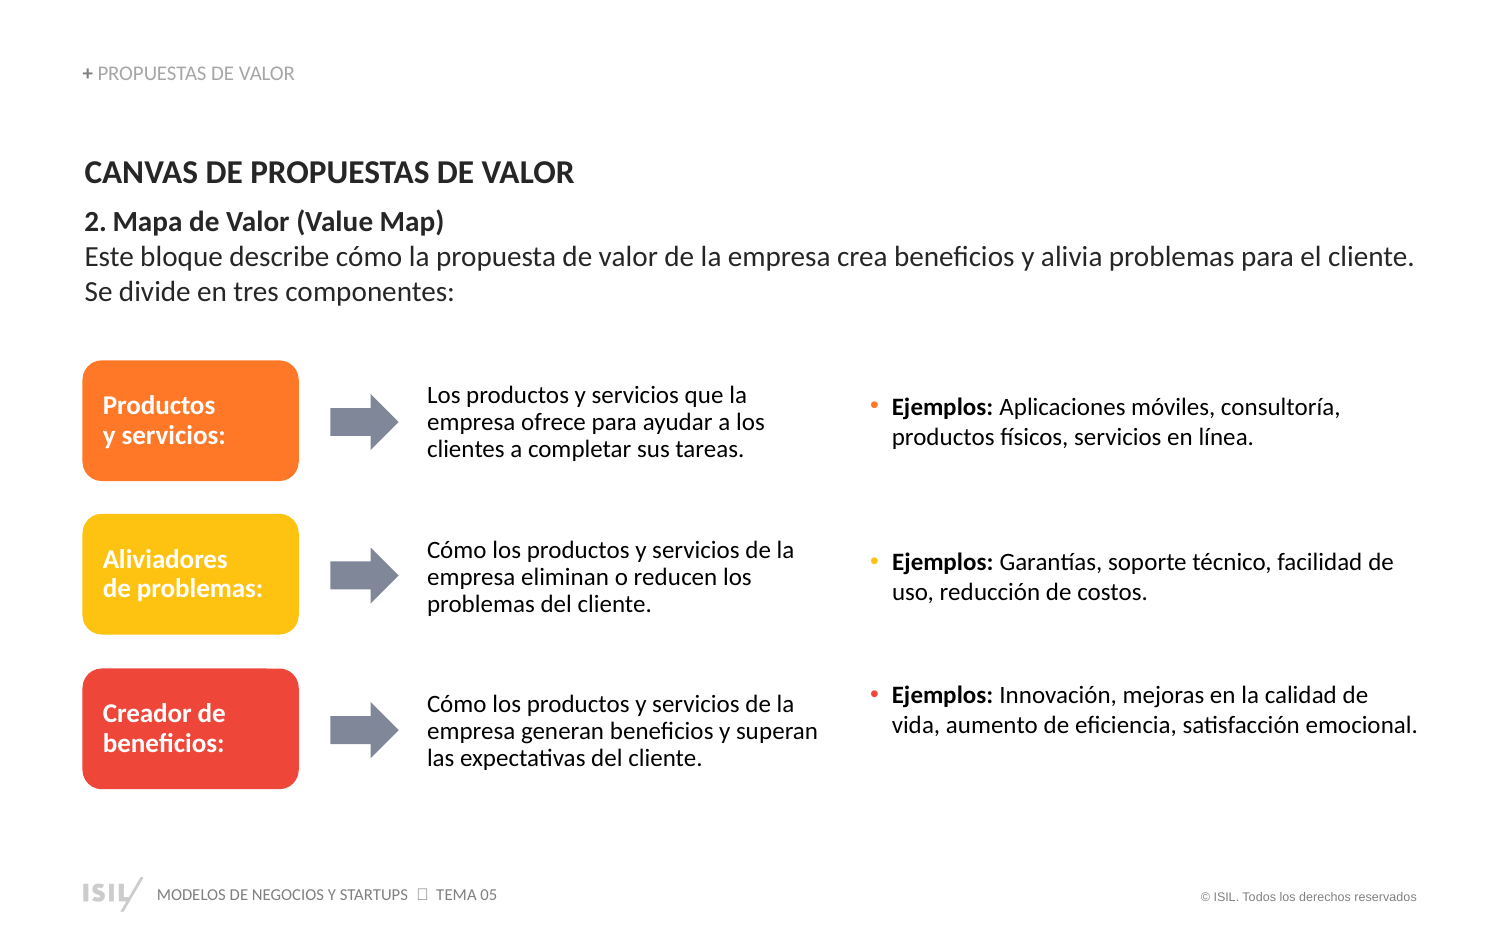

+ PROPUESTAS DE VALOR
CANVAS DE PROPUESTAS DE VALOR
Mapa de Valor (Value Map)
Este bloque describe cómo la propuesta de valor de la empresa crea beneficios y alivia problemas para el cliente. Se divide en tres componentes:
Productos
y servicios:
Los productos y servicios que la empresa ofrece para ayudar a los clientes a completar sus tareas.
Ejemplos: Aplicaciones móviles, consultoría, productos físicos, servicios en línea.

Aliviadores
de problemas:
Cómo los productos y servicios de la empresa eliminan o reducen los problemas del cliente.
Ejemplos: Garantías, soporte técnico, facilidad de uso, reducción de costos.

Creador de beneficios:
Ejemplos: Innovación, mejoras en la calidad de vida, aumento de eficiencia, satisfacción emocional.
Cómo los productos y servicios de la empresa generan beneficios y superan las expectativas del cliente.